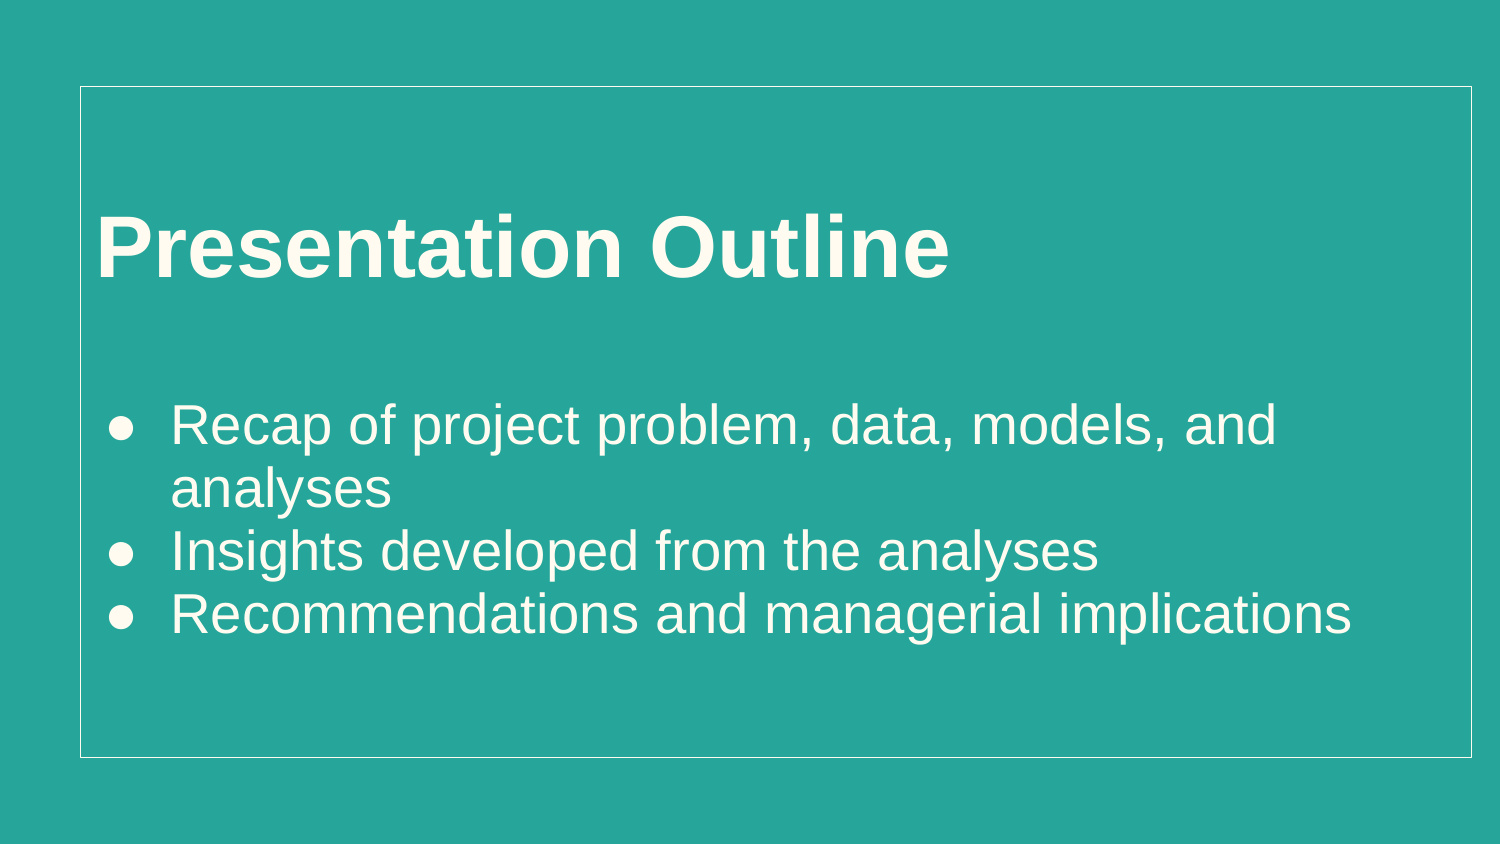

# Presentation Outline

Recap of project problem, data, models, and analyses
Insights developed from the analyses
Recommendations and managerial implications